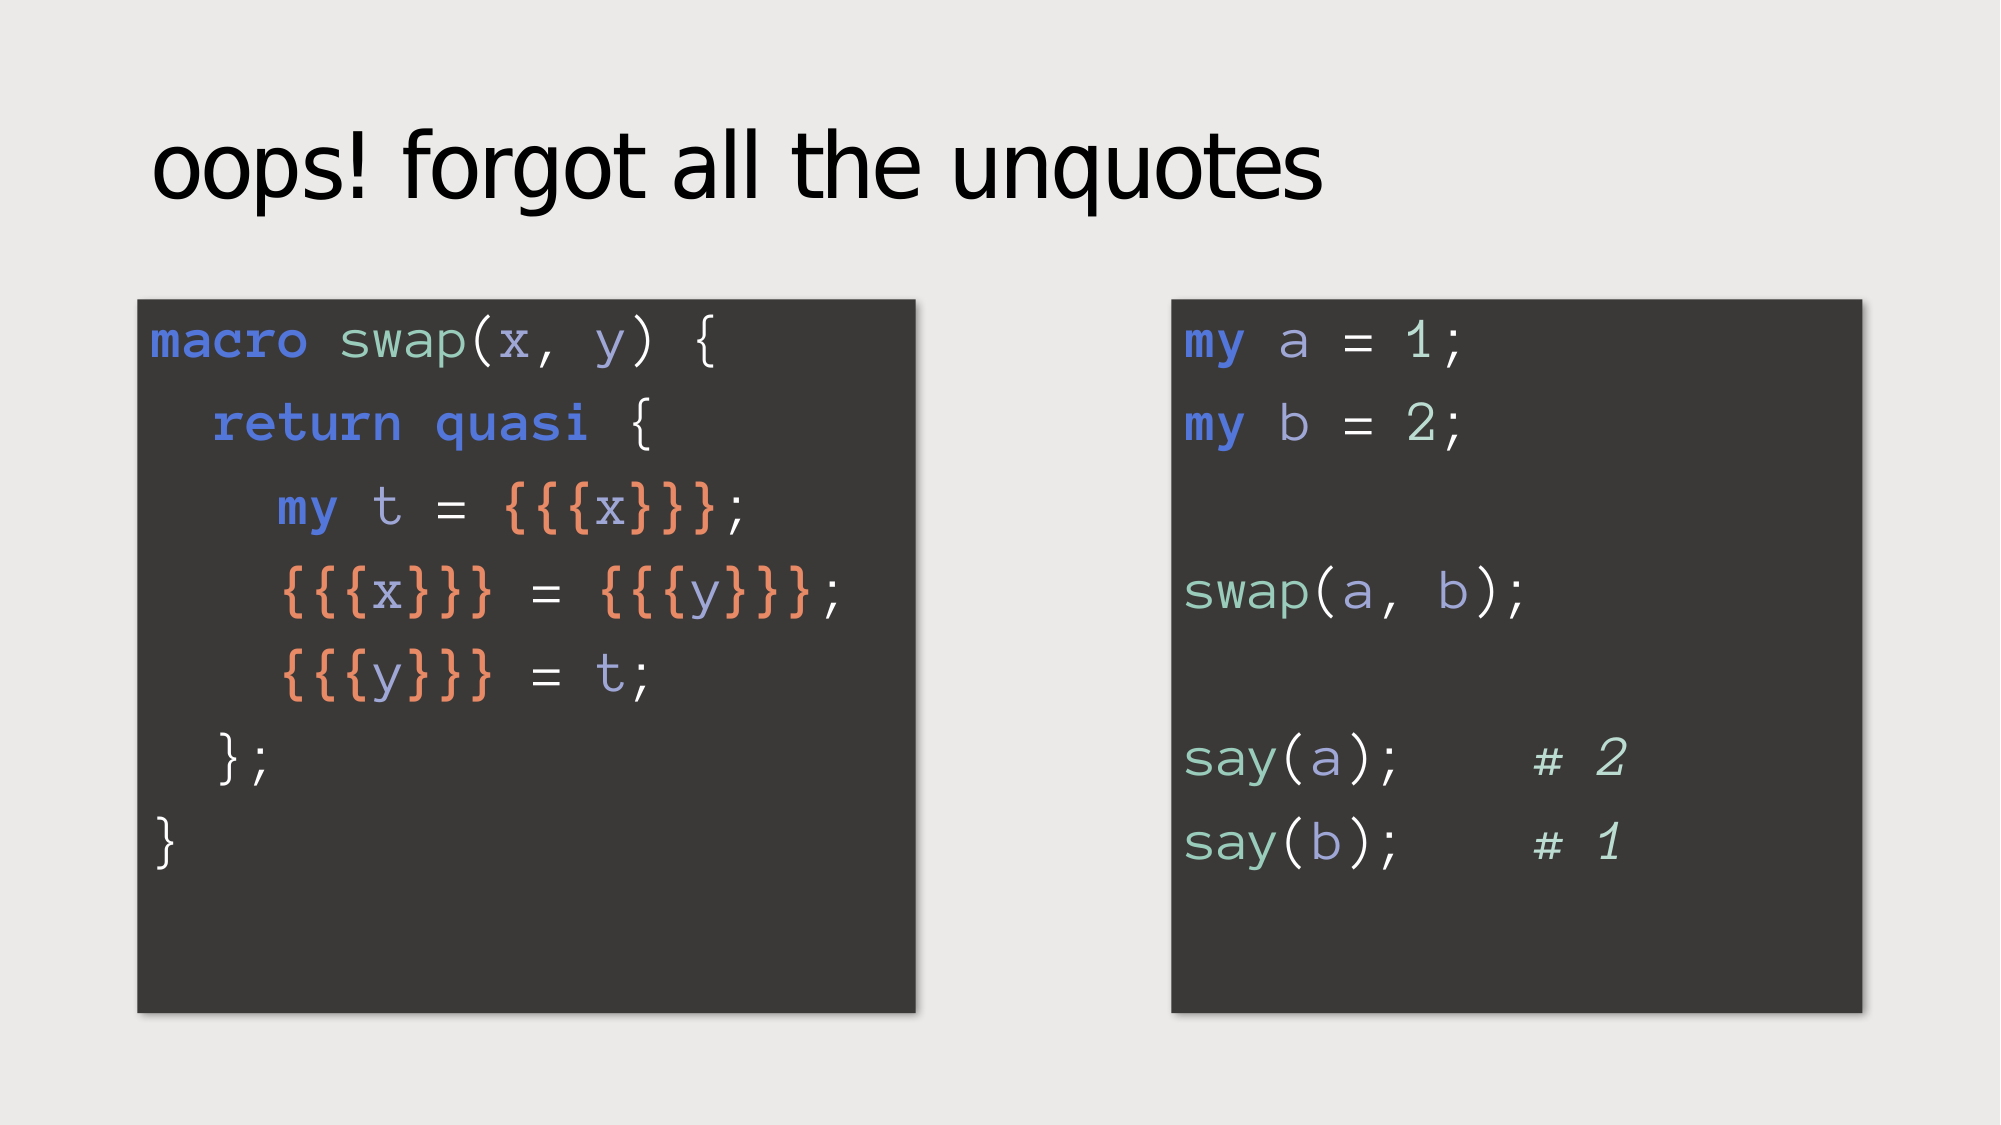

# oops! forgot all the unquotes
macro swap(x, y) {
  return quasi {
    my t = {{{x}}};
    {{{x}}} = {{{y}}};
    {{{y}}} = t;
  };
}
my a = 1;
my b = 2;

swap(a, b);

say(a);    # 2
say(b);    # 1